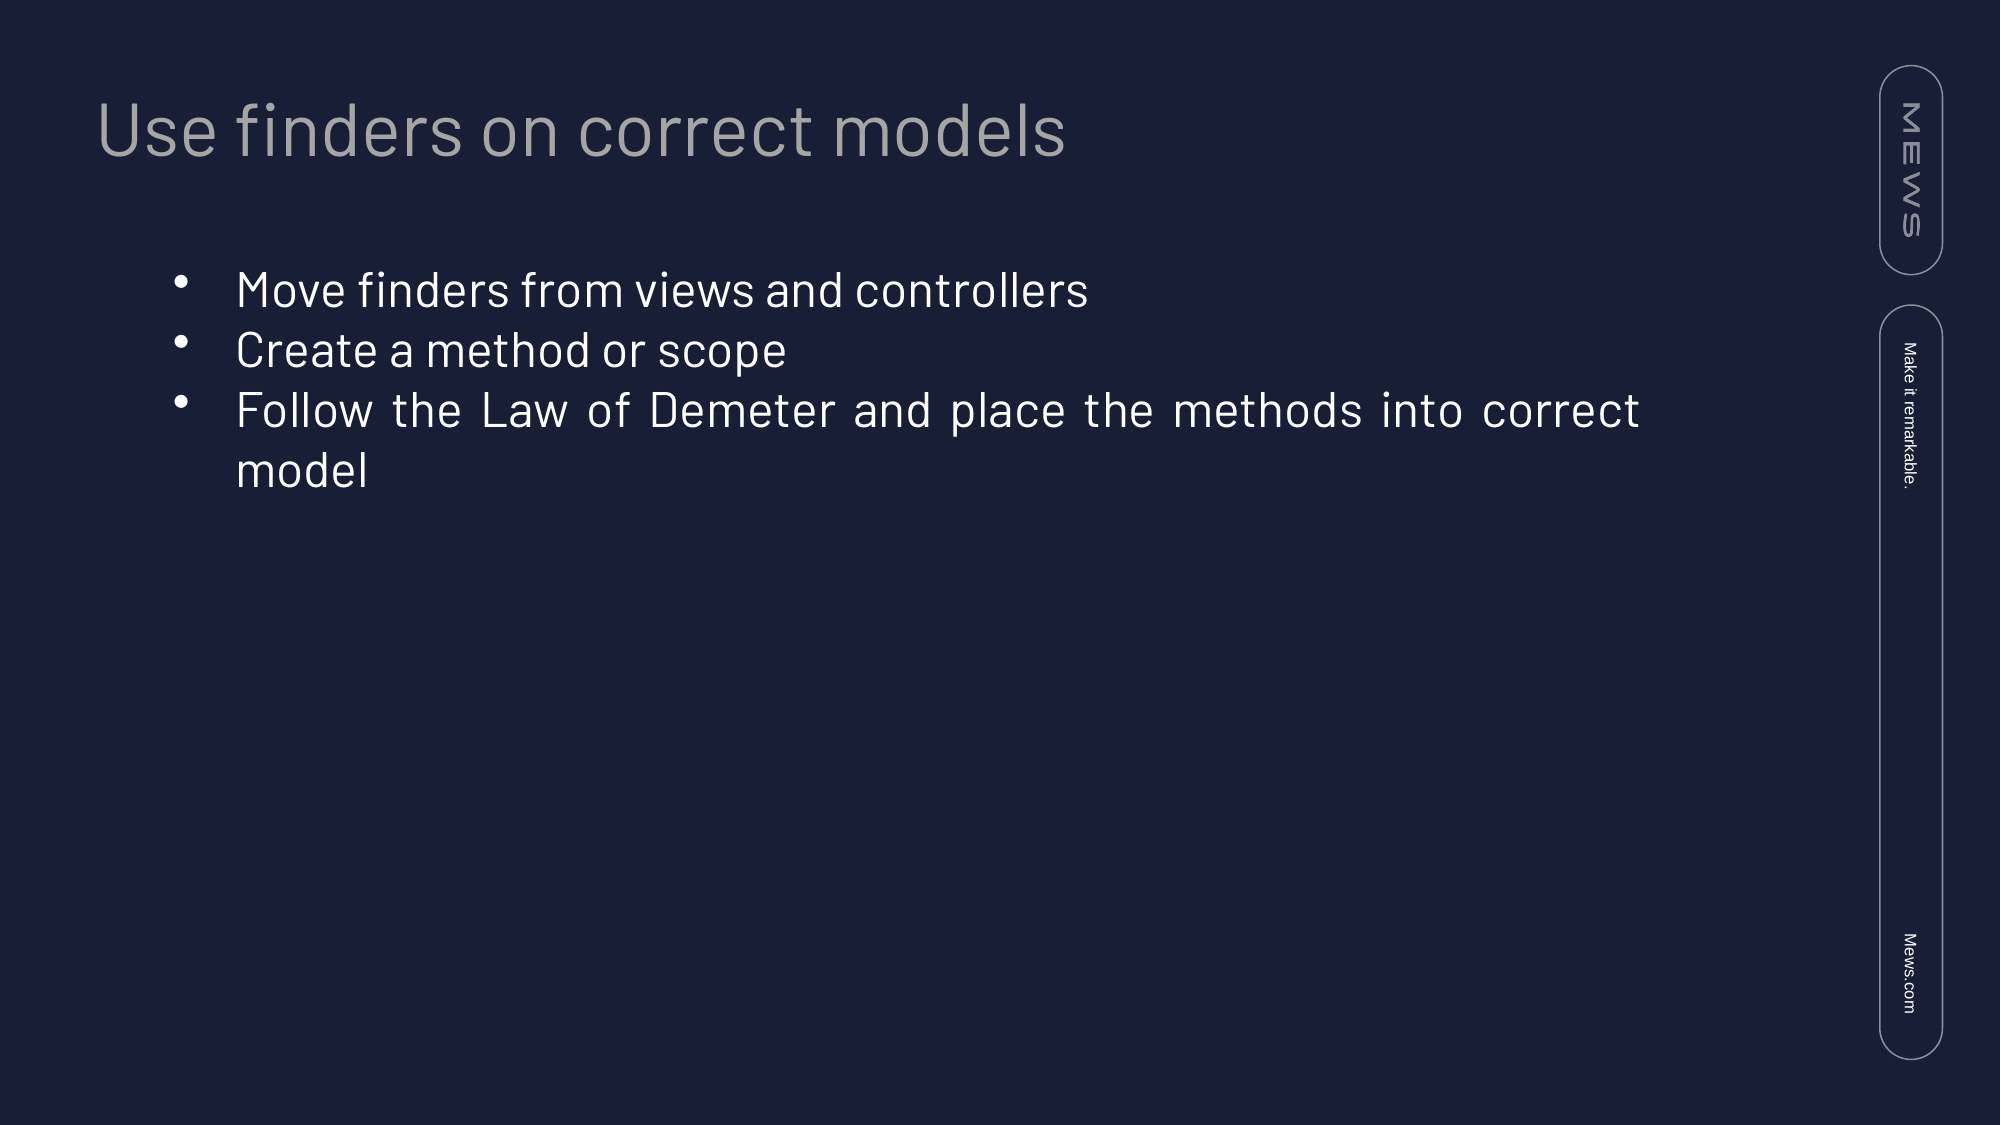

Use finders on correct models
Move finders from views and controllers
Create a method or scope
Follow the Law of Demeter and place the methods into correct model